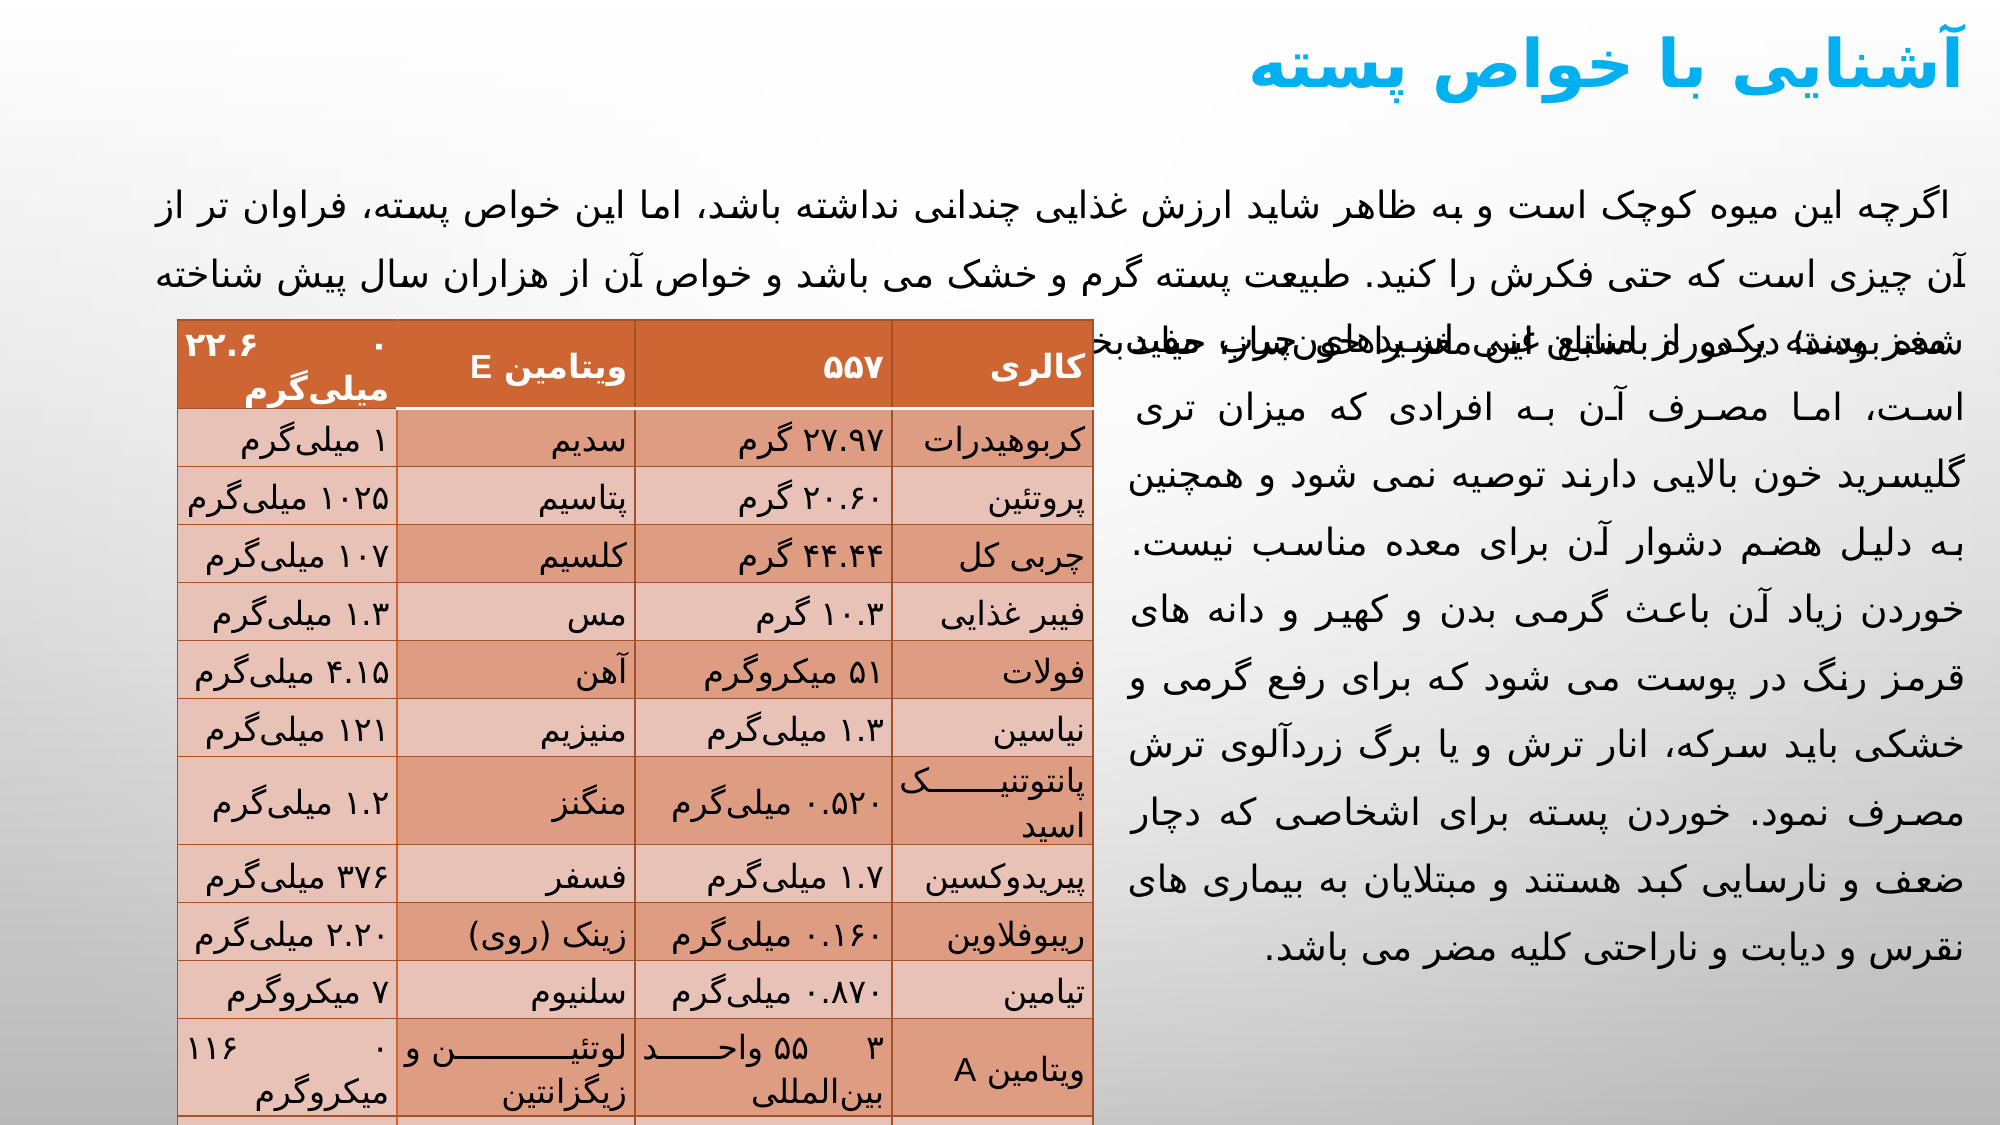

# آشنایی با خواص پسته
 اگرچه این میوه کوچک است و به ظاهر شاید ارزش غذایی چندانی نداشته باشد، اما این خواص پسته، فراوان‌ تر از آن چیزی است که حتی فکرش را کنید. طبیعت پسته گرم و خشک می باشد و خواص آن از هزاران سال پیش شناخته شده بودند؛ در دوره باستان این مغز را خون‌ساز، حیات‌بخش و هوش‌افزای خوانده‌اند

 مغز پسته یکی از منابع غنی اسیدهای چرب مفید است، اما مصرف آن به افرادی که میزان تری گلیسرید خون بالایی دارند توصیه نمی شود و همچنین به دلیل هضم دشوار آن برای معده مناسب نیست. خوردن زیاد آن باعث گرمی بدن و کهیر و دانه های قرمز رنگ در پوست می شود که برای رفع گرمی و خشکی باید سرکه، انار ترش و یا برگ زردآلوی ترش مصرف نمود. خوردن پسته برای اشخاصی که دچار ضعف و نارسایی کبد هستند و مبتلایان به بیماری های نقرس و دیابت و ناراحتی کلیه مضر می باشد.
| ۲۲.۶۰ میلی‌گرم | ویتامین E | ۵۵۷ | کالری |
| --- | --- | --- | --- |
| ۱ میلی‌گرم | سدیم | ۲۷.۹۷ گرم | کربوهیدرات |
| ۱۰۲۵ میلی‌گرم | پتاسیم | ۲۰.۶۰ گرم | پروتئین |
| ۱۰۷ میلی‌گرم | کلسیم | ۴۴.۴۴ گرم | چربی کل |
| ۱.۳ میلی‌گرم | مس | ۱۰.۳ گرم | فیبر غذایی |
| ۴.۱۵ میلی‌گرم | آهن | ۵۱ میکروگرم | فولات |
| ۱۲۱ میلی‌گرم | منیزیم | ۱.۳ میلی‌گرم | نیاسین |
| ۱.۲ میلی‌گرم | منگنز | ۰.۵۲۰ میلی‌گرم | پانتوتنیک اسید |
| ۳۷۶ میلی‌گرم | فسفر | ۱.۷ میلی‌گرم | پیریدوکسین |
| ۲.۲۰ میلی‌گرم | زینک (روی) | ۰.۱۶۰ میلی‌گرم | ریبوفلاوین |
| ۷ میکروگرم | سلنیوم | ۰.۸۷۰ میلی‌گرم | تیامین |
| ۱۱۶۰ میکروگرم | لوتئین و زیگزانتین | ۵۵۳ واحد بین‌المللی | ویتامین A |
|  |  | ۵ میلی‌گرم | ویتامین C |